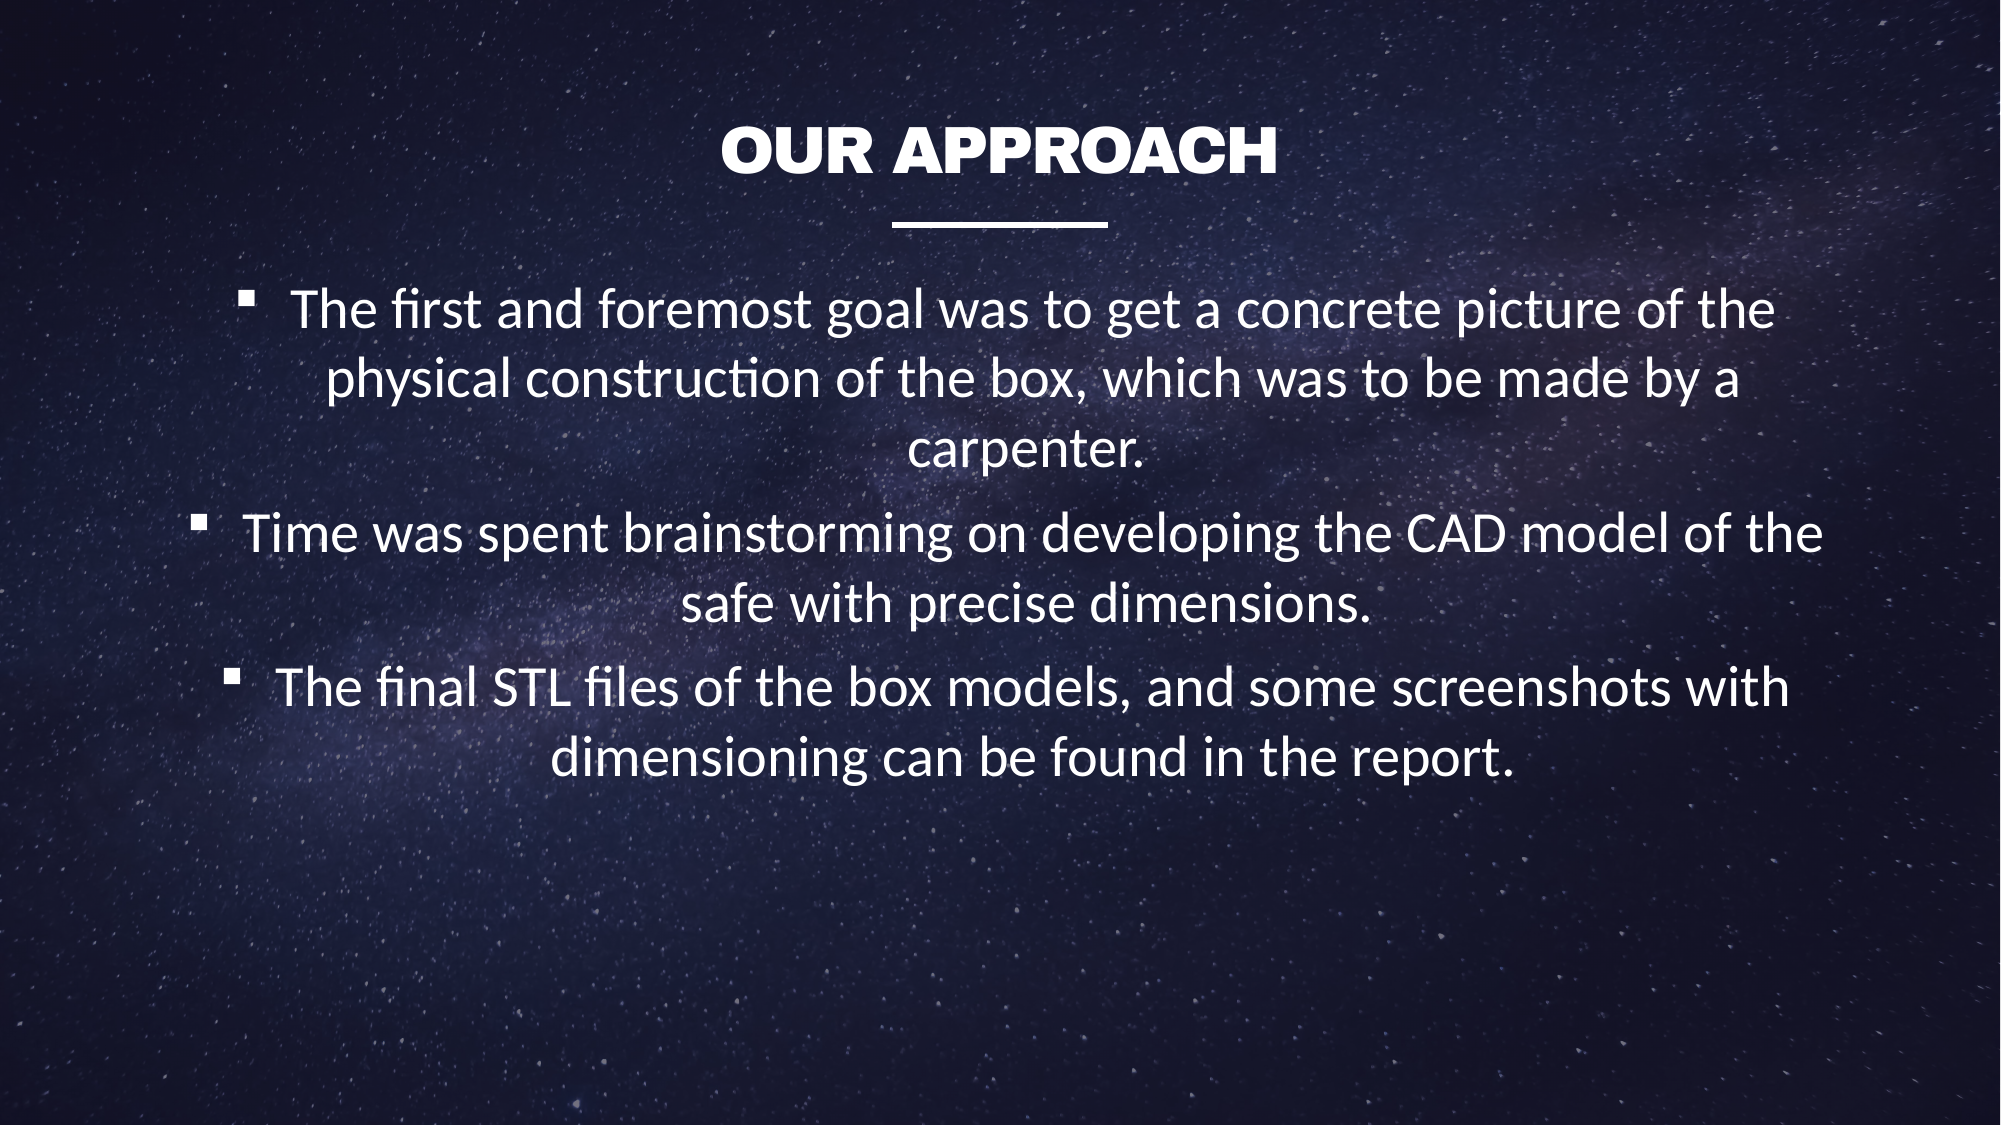

# OUR APPROACH
The first and foremost goal was to get a concrete picture of the physical construction of the box, which was to be made by a carpenter.
Time was spent brainstorming on developing the CAD model of the safe with precise dimensions.
The final STL files of the box models, and some screenshots with dimensioning can be found in the report.